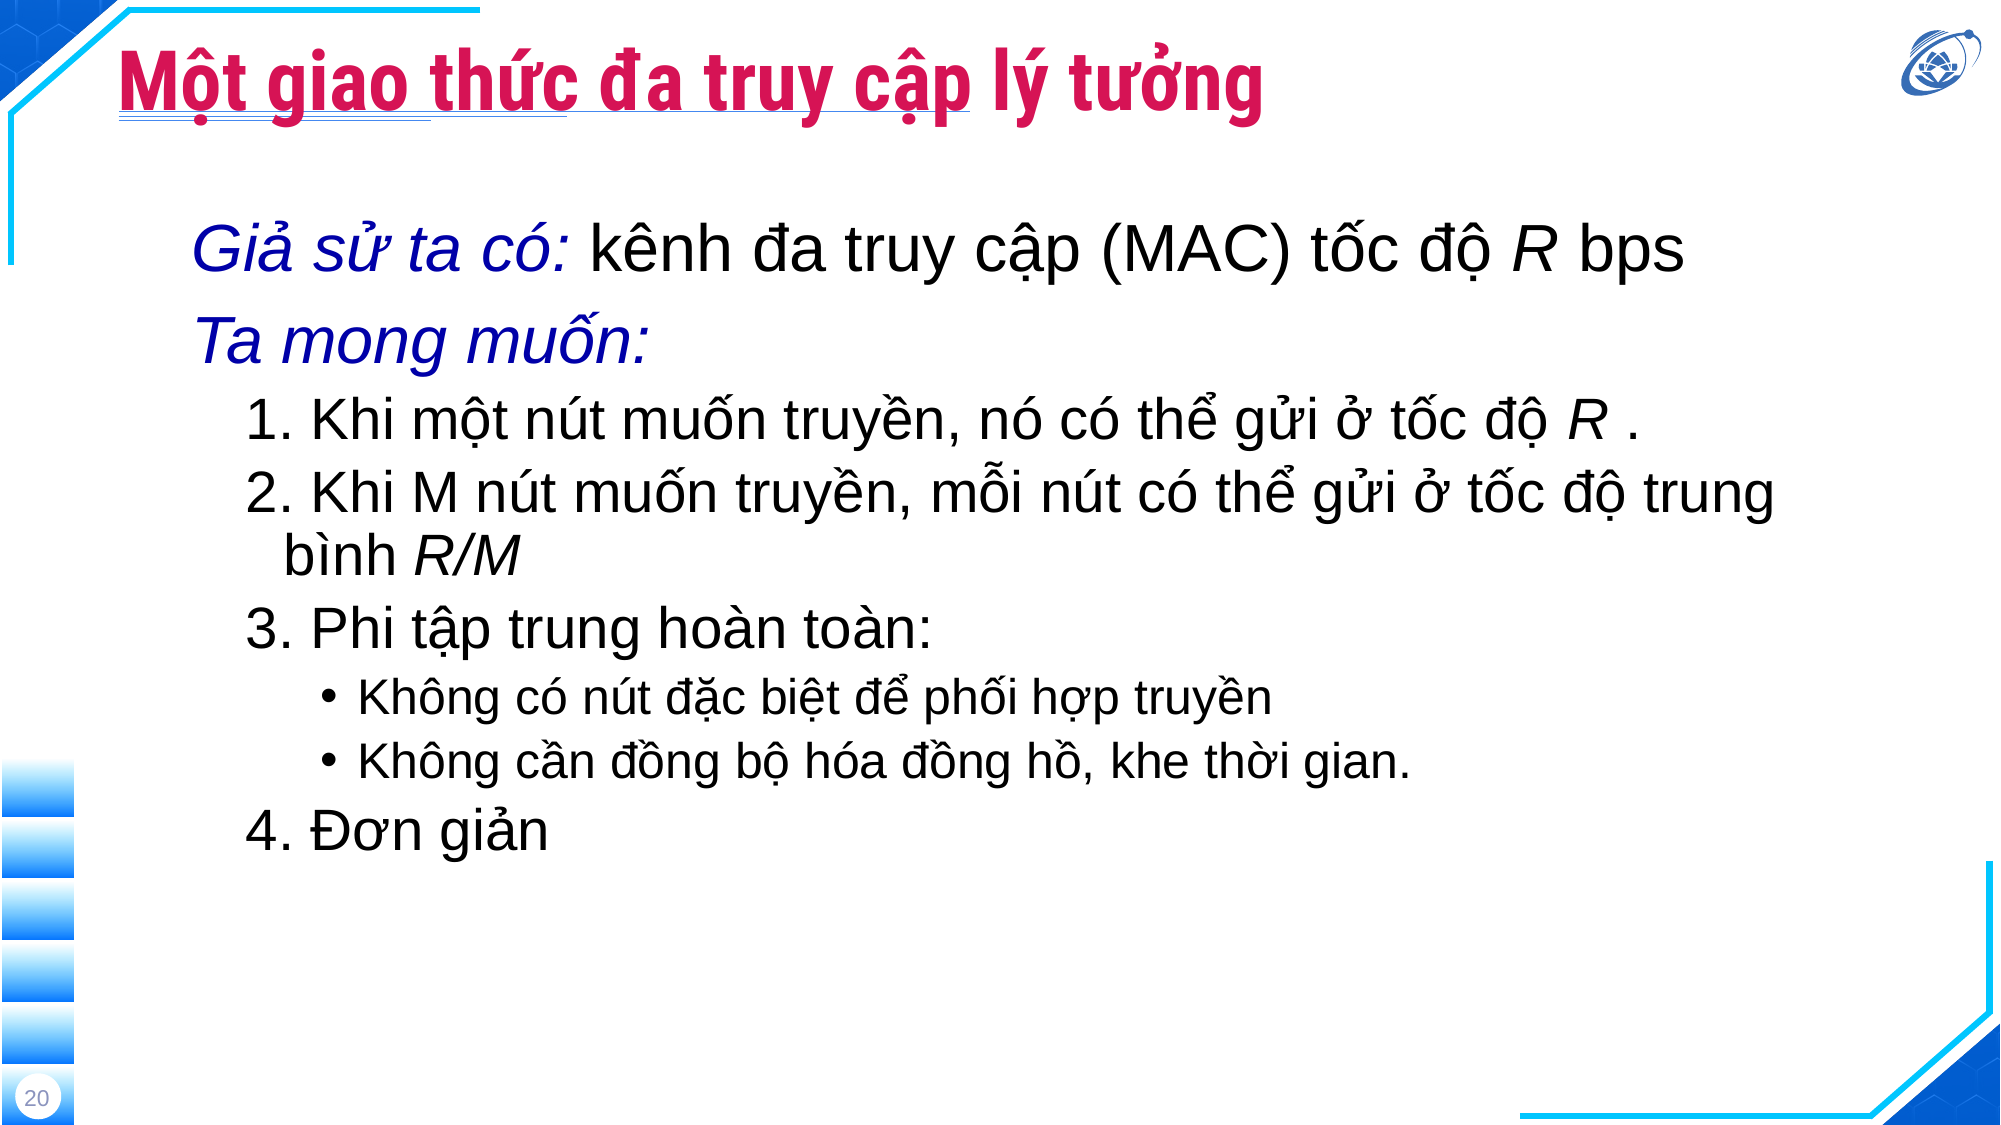

# Một giao thức đa truy cập lý tưởng
Giả sử ta có: kênh đa truy cập (MAC) tốc độ R bps
Ta mong muốn:
1. Khi một nút muốn truyền, nó có thể gửi ở tốc độ R .
2. Khi M nút muốn truyền, mỗi nút có thể gửi ở tốc độ trung bình R/M
3. Phi tập trung hoàn toàn:
Không có nút đặc biệt để phối hợp truyền
Không cần đồng bộ hóa đồng hồ, khe thời gian.
4. Đơn giản
20